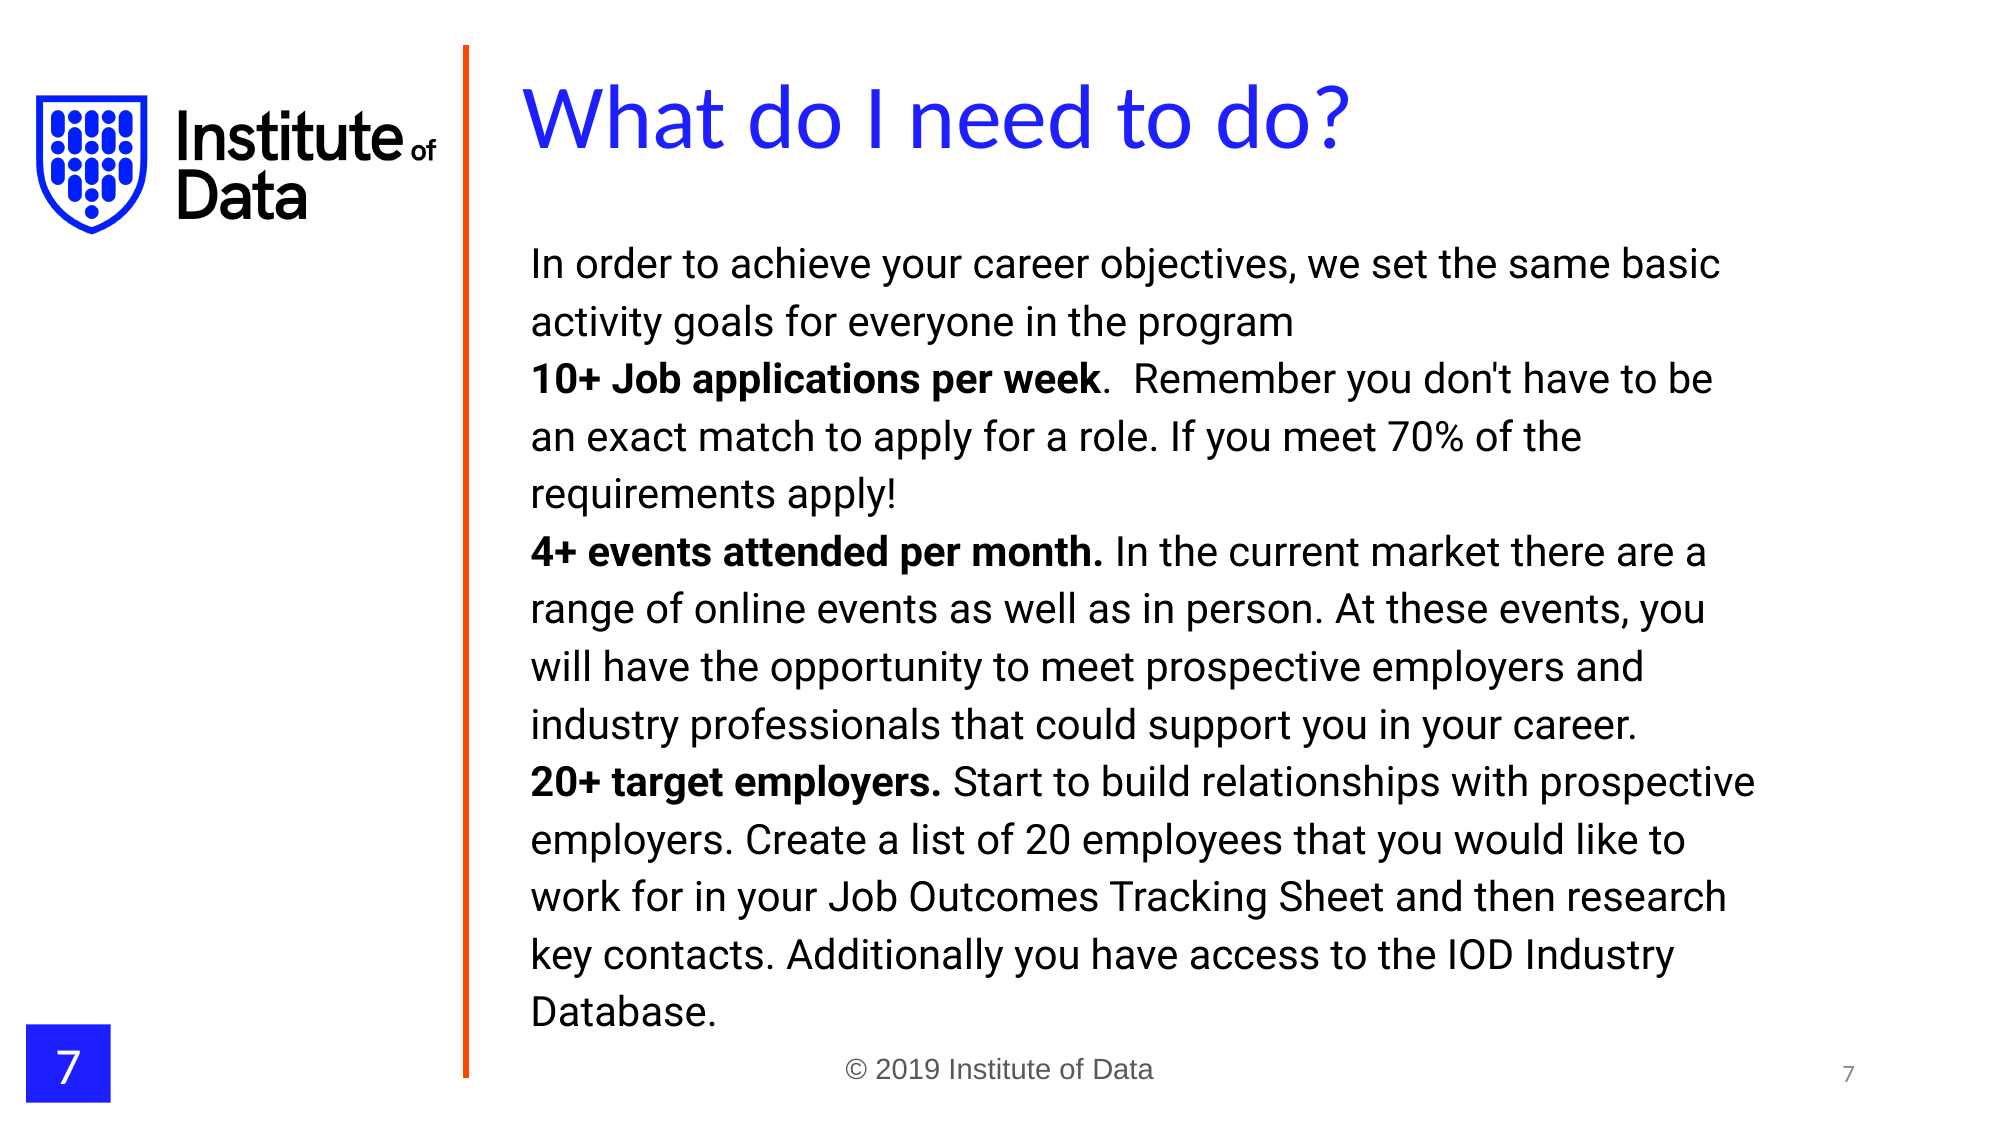

# What do I need to do?
In order to achieve your career objectives, we set the same basic activity goals for everyone in the program
10+ Job applications per week.  Remember you don't have to be an exact match to apply for a role. If you meet 70% of the requirements apply!
4+ events attended per month. In the current market there are a range of online events as well as in person. At these events, you will have the opportunity to meet prospective employers and industry professionals that could support you in your career.
20+ target employers. Start to build relationships with prospective employers. Create a list of 20 employees that you would like to work for in your Job Outcomes Tracking Sheet and then research key contacts. Additionally you have access to the IOD Industry Database.

7